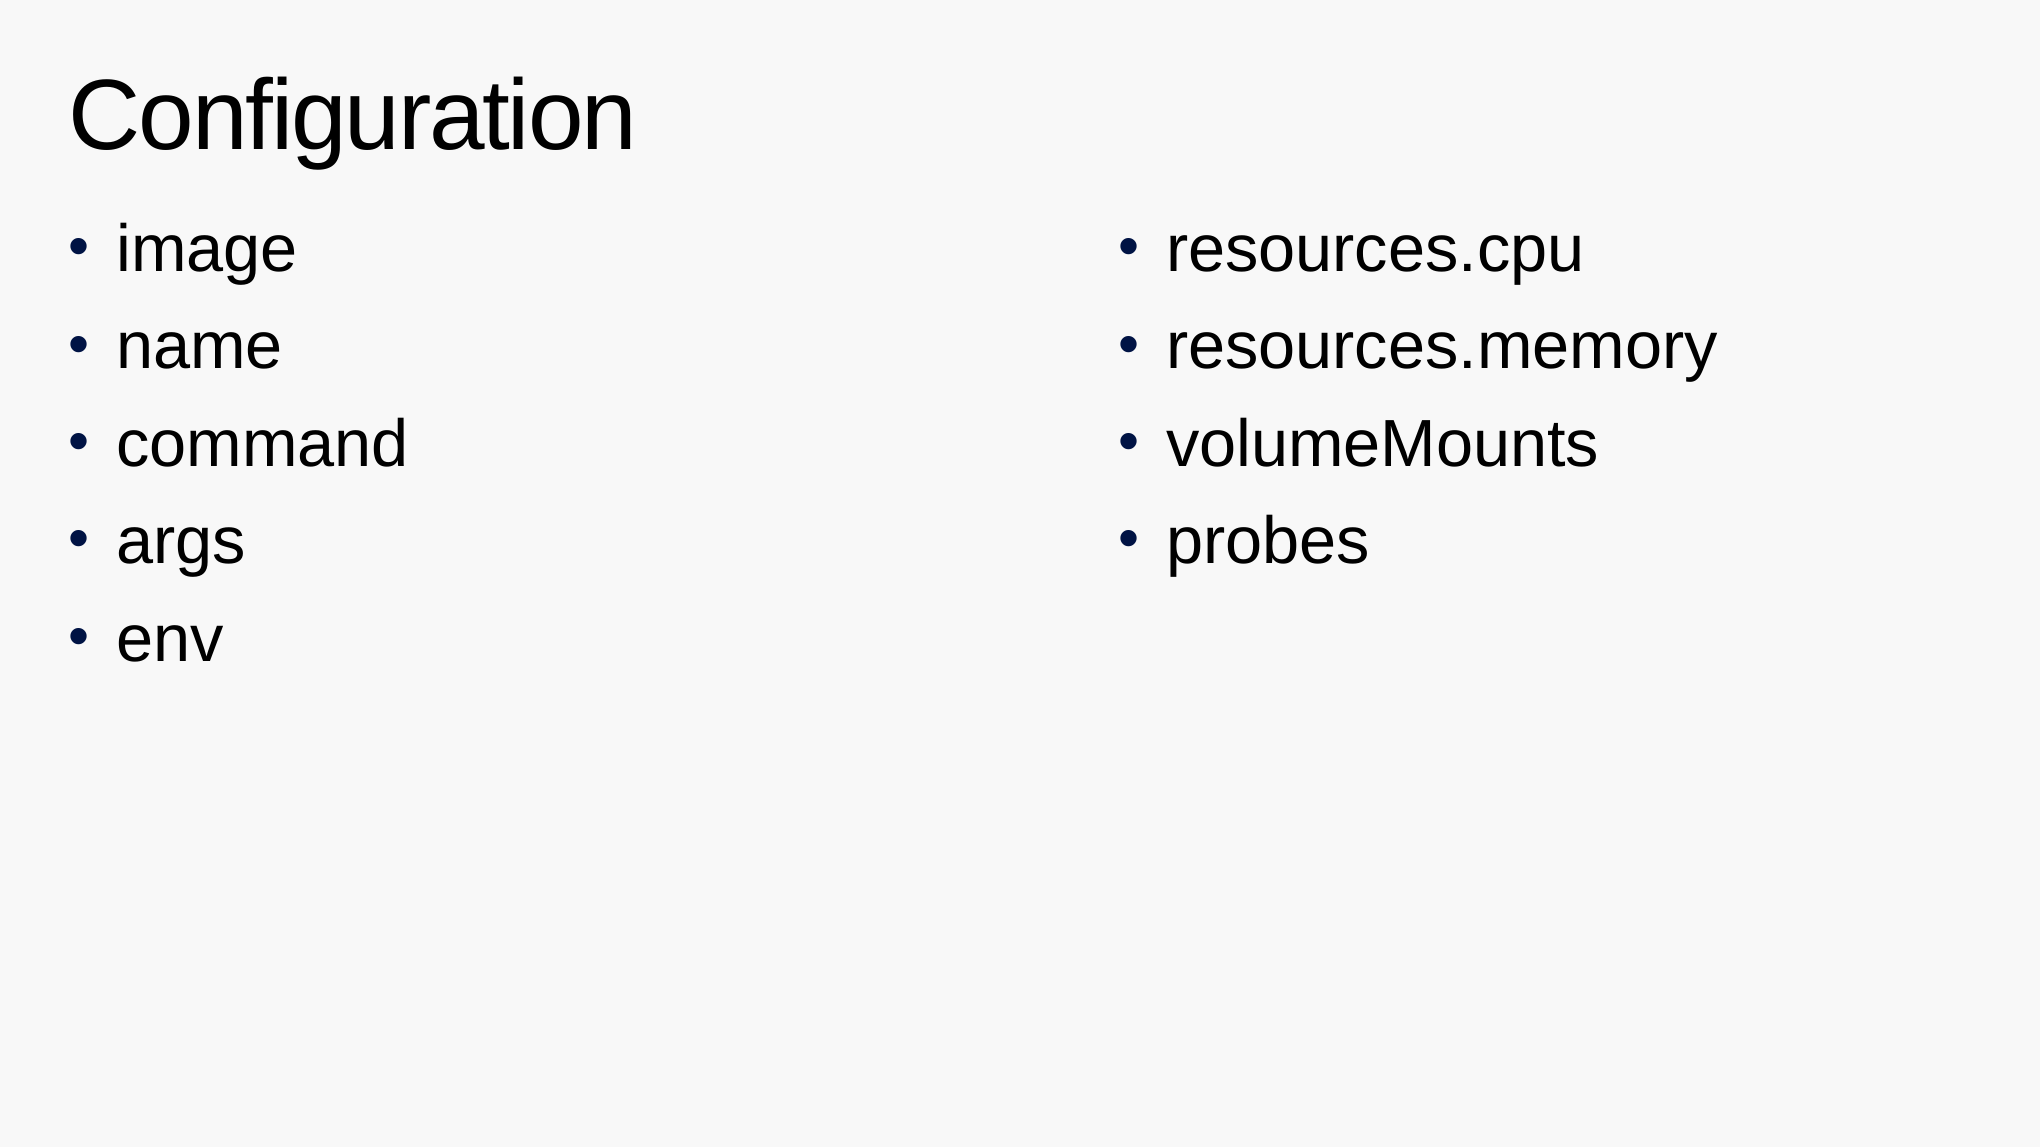

# Configuration
image
name
command
args
env
resources.cpu
resources.memory
volumeMounts
probes